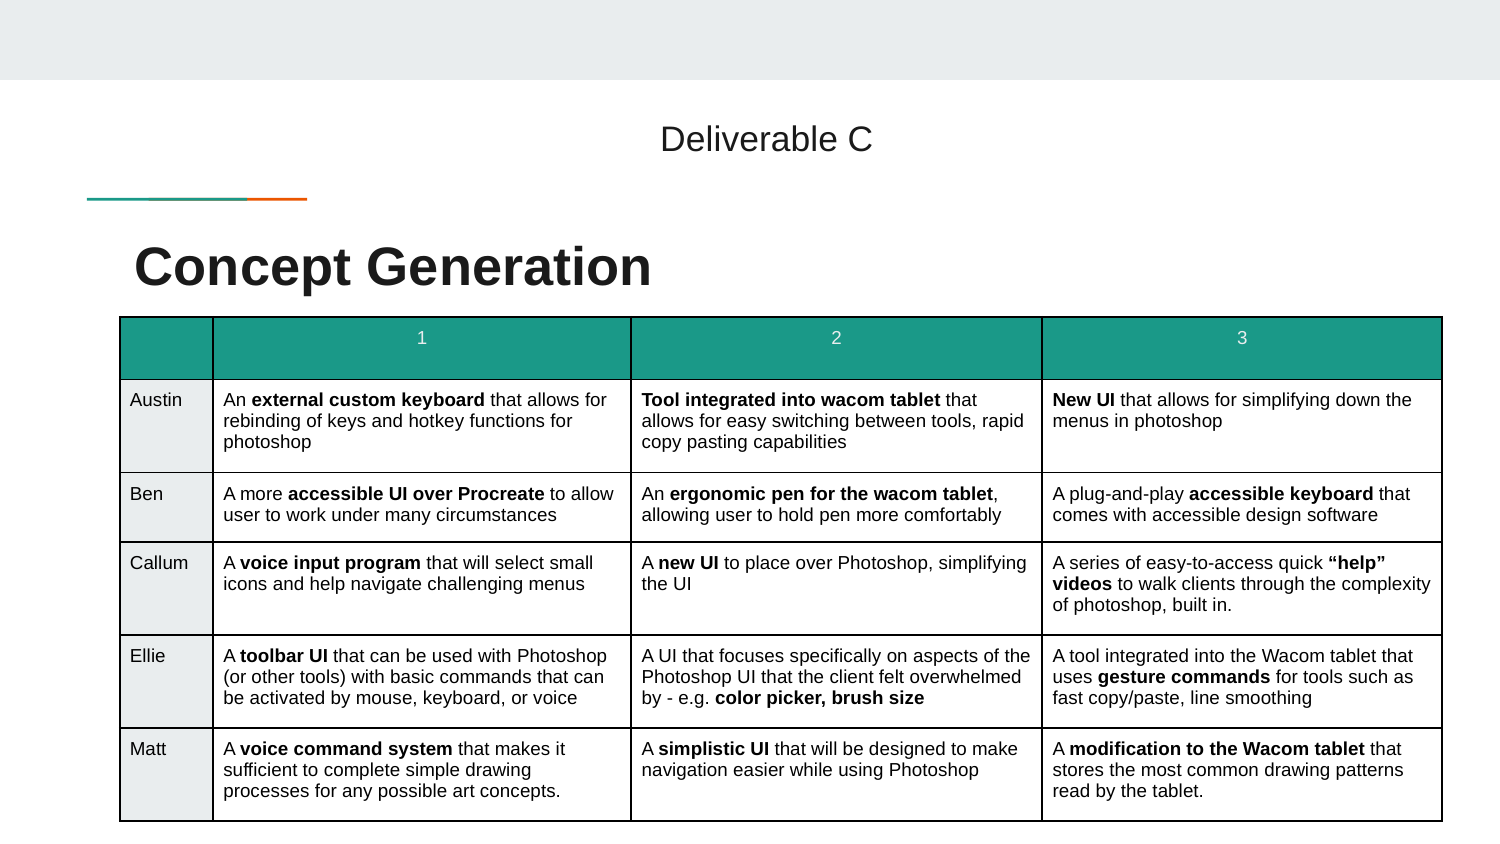

Deliverable C
# Concept Generation
|  | 1 | 2 | 3 |
| --- | --- | --- | --- |
| Austin | An external custom keyboard that allows for rebinding of keys and hotkey functions for photoshop | Tool integrated into wacom tablet that allows for easy switching between tools, rapid copy pasting capabilities | New UI that allows for simplifying down the menus in photoshop |
| Ben | A more accessible UI over Procreate to allow user to work under many circumstances | An ergonomic pen for the wacom tablet, allowing user to hold pen more comfortably | A plug-and-play accessible keyboard that comes with accessible design software |
| Callum | A voice input program that will select small icons and help navigate challenging menus | A new UI to place over Photoshop, simplifying the UI | A series of easy-to-access quick “help” videos to walk clients through the complexity of photoshop, built in. |
| Ellie | A toolbar UI that can be used with Photoshop (or other tools) with basic commands that can be activated by mouse, keyboard, or voice | A UI that focuses specifically on aspects of the Photoshop UI that the client felt overwhelmed by - e.g. color picker, brush size | A tool integrated into the Wacom tablet that uses gesture commands for tools such as fast copy/paste, line smoothing |
| Matt | A voice command system that makes it sufficient to complete simple drawing processes for any possible art concepts. | A simplistic UI that will be designed to make navigation easier while using Photoshop | A modification to the Wacom tablet that stores the most common drawing patterns read by the tablet. |